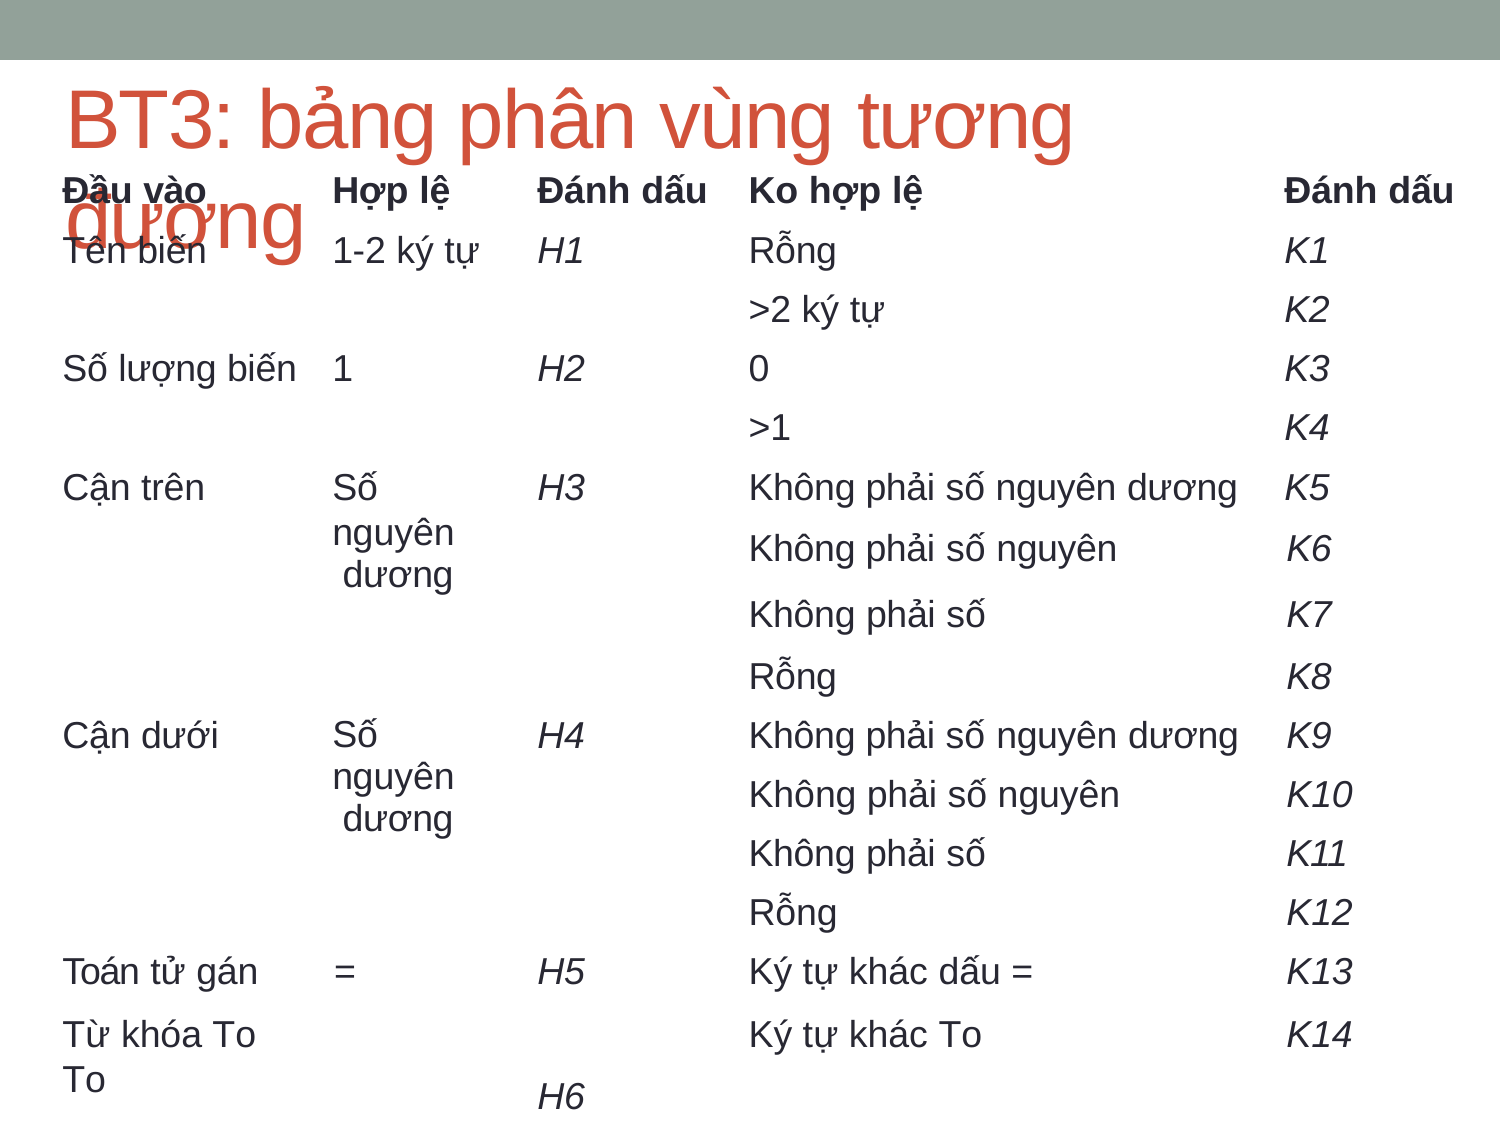

# BT3: bảng phân vùng tương đương
| Đầu vào | Hợp lệ | Đánh dấu | Ko hợp lệ | Đánh dấu |
| --- | --- | --- | --- | --- |
| Tên biến | 1-2 ký tự | H1 | Rỗng | K1 |
|  |  |  | >2 ký tự | K2 |
| Số lượng biến | 1 | H2 | 0 | K3 |
|  |  |  | >1 | K4 |
| Cận trên | Số | H3 | Không phải số nguyên dương | K5 |
Không phải số nguyên	K6
Không phải số	K7
Rỗng	K8
Không phải số nguyên dương	K9
Không phải số nguyên	K10
Không phải số	K11
Rỗng	K12
Ký tự khác dấu =	K13
Ký tự khác To	K14
nguyên  dương
Cận dưới
Số  nguyên  dương
H4
Toán tử gán	=
Từ khóa To	To
H5  H6